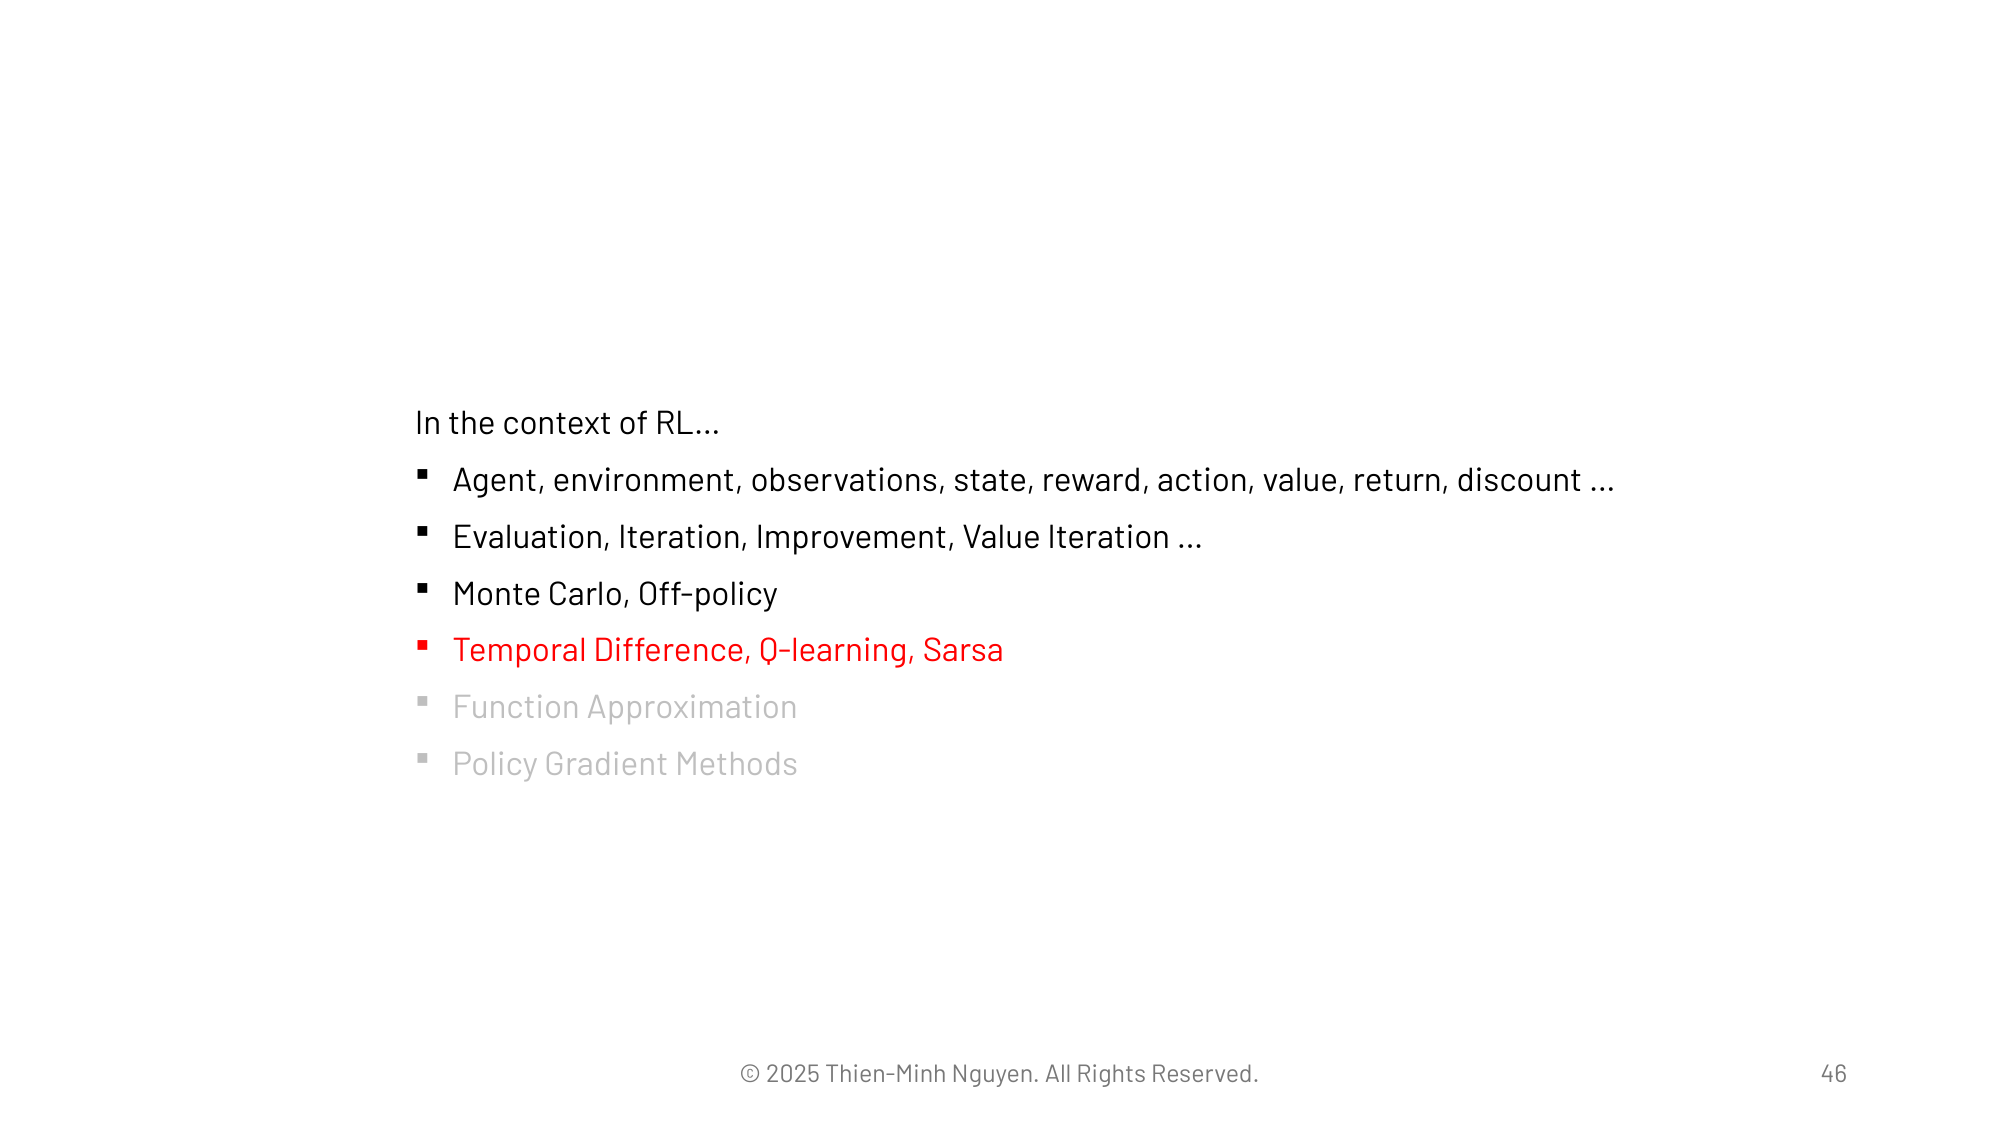

In the context of RL…
Agent, environment, observations, state, reward, action, value, return, discount …
Evaluation, Iteration, Improvement, Value Iteration …
Monte Carlo, Off-policy
Temporal Difference, Q-learning, Sarsa
Function Approximation
Policy Gradient Methods
© 2025 Thien-Minh Nguyen. All Rights Reserved.
46